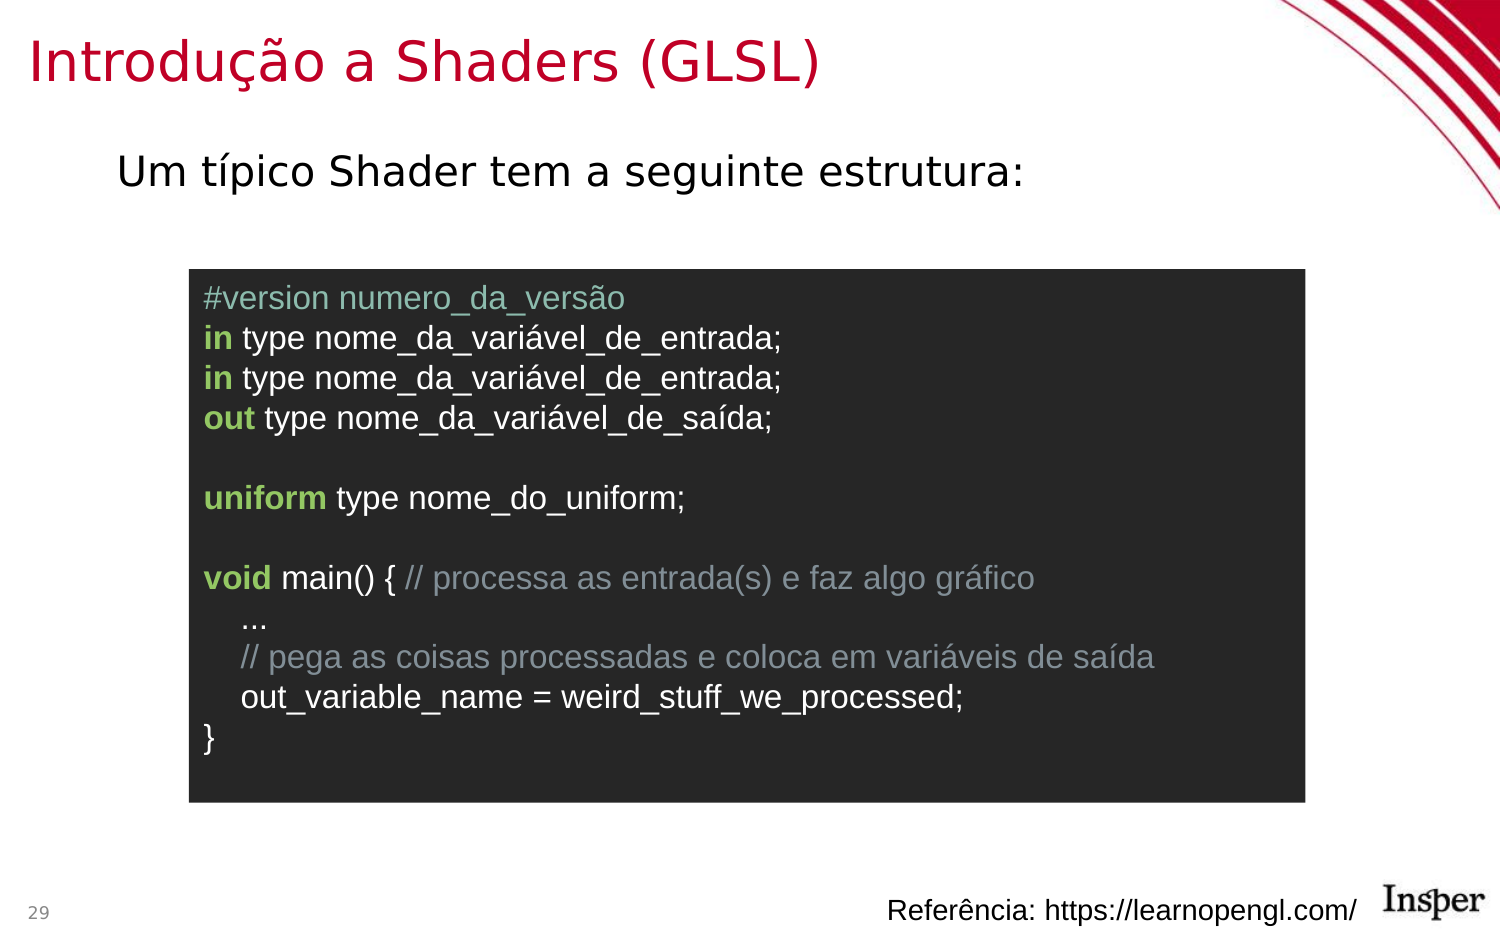

# Introdução a Shaders (GLSL)
Um típico Shader tem a seguinte estrutura:
#version numero_da_versão
in type nome_da_variável_de_entrada;
in type nome_da_variável_de_entrada;
out type nome_da_variável_de_saída;

uniform type nome_do_uniform;

void main() { // processa as entrada(s) e faz algo gráfico
    ...
    // pega as coisas processadas e coloca em variáveis de saída
    out_variable_name = weird_stuff_we_processed;
}
Referência: https://learnopengl.com/
29